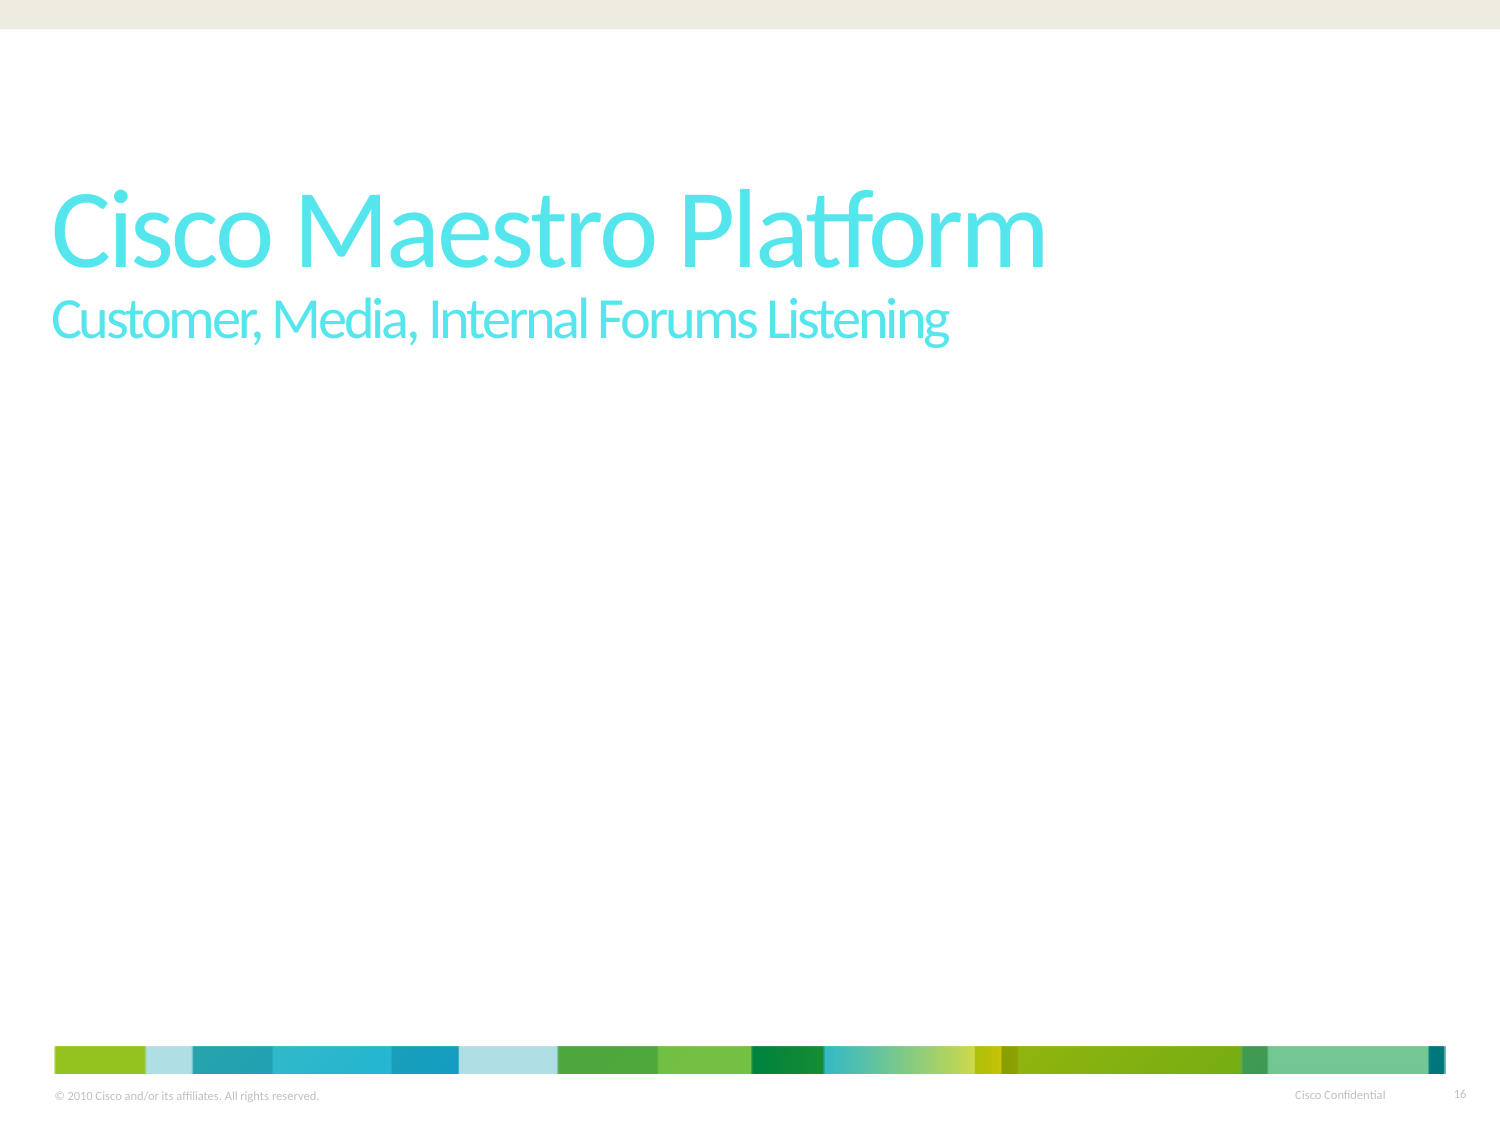

# Cisco Maestro Platform Customer, Media, Internal Forums Listening